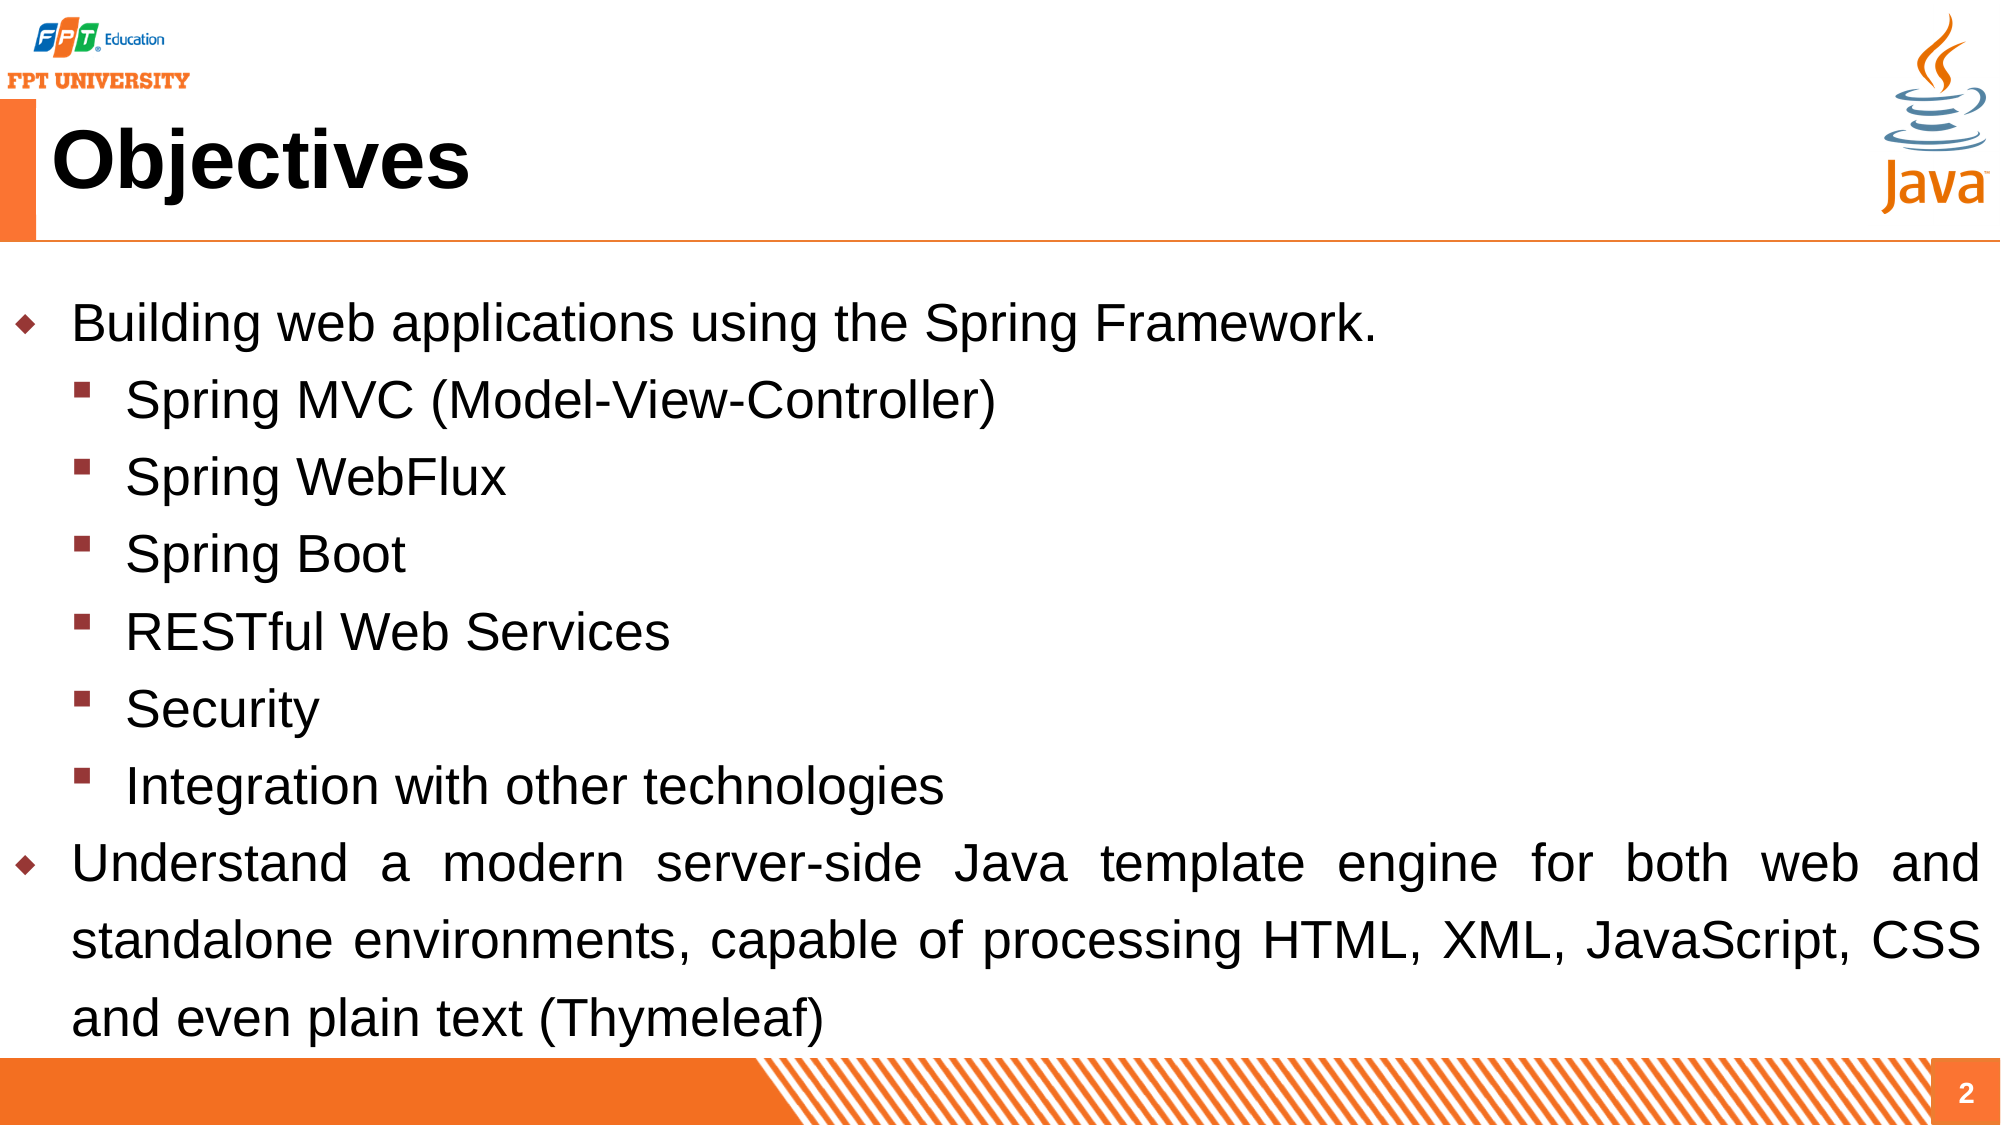

# Objectives
Building web applications using the Spring Framework.
Spring MVC (Model-View-Controller)
Spring WebFlux
Spring Boot
RESTful Web Services
Security
Integration with other technologies
Understand a modern server-side Java template engine for both web and standalone environments, capable of processing HTML, XML, JavaScript, CSS and even plain text (Thymeleaf)
2